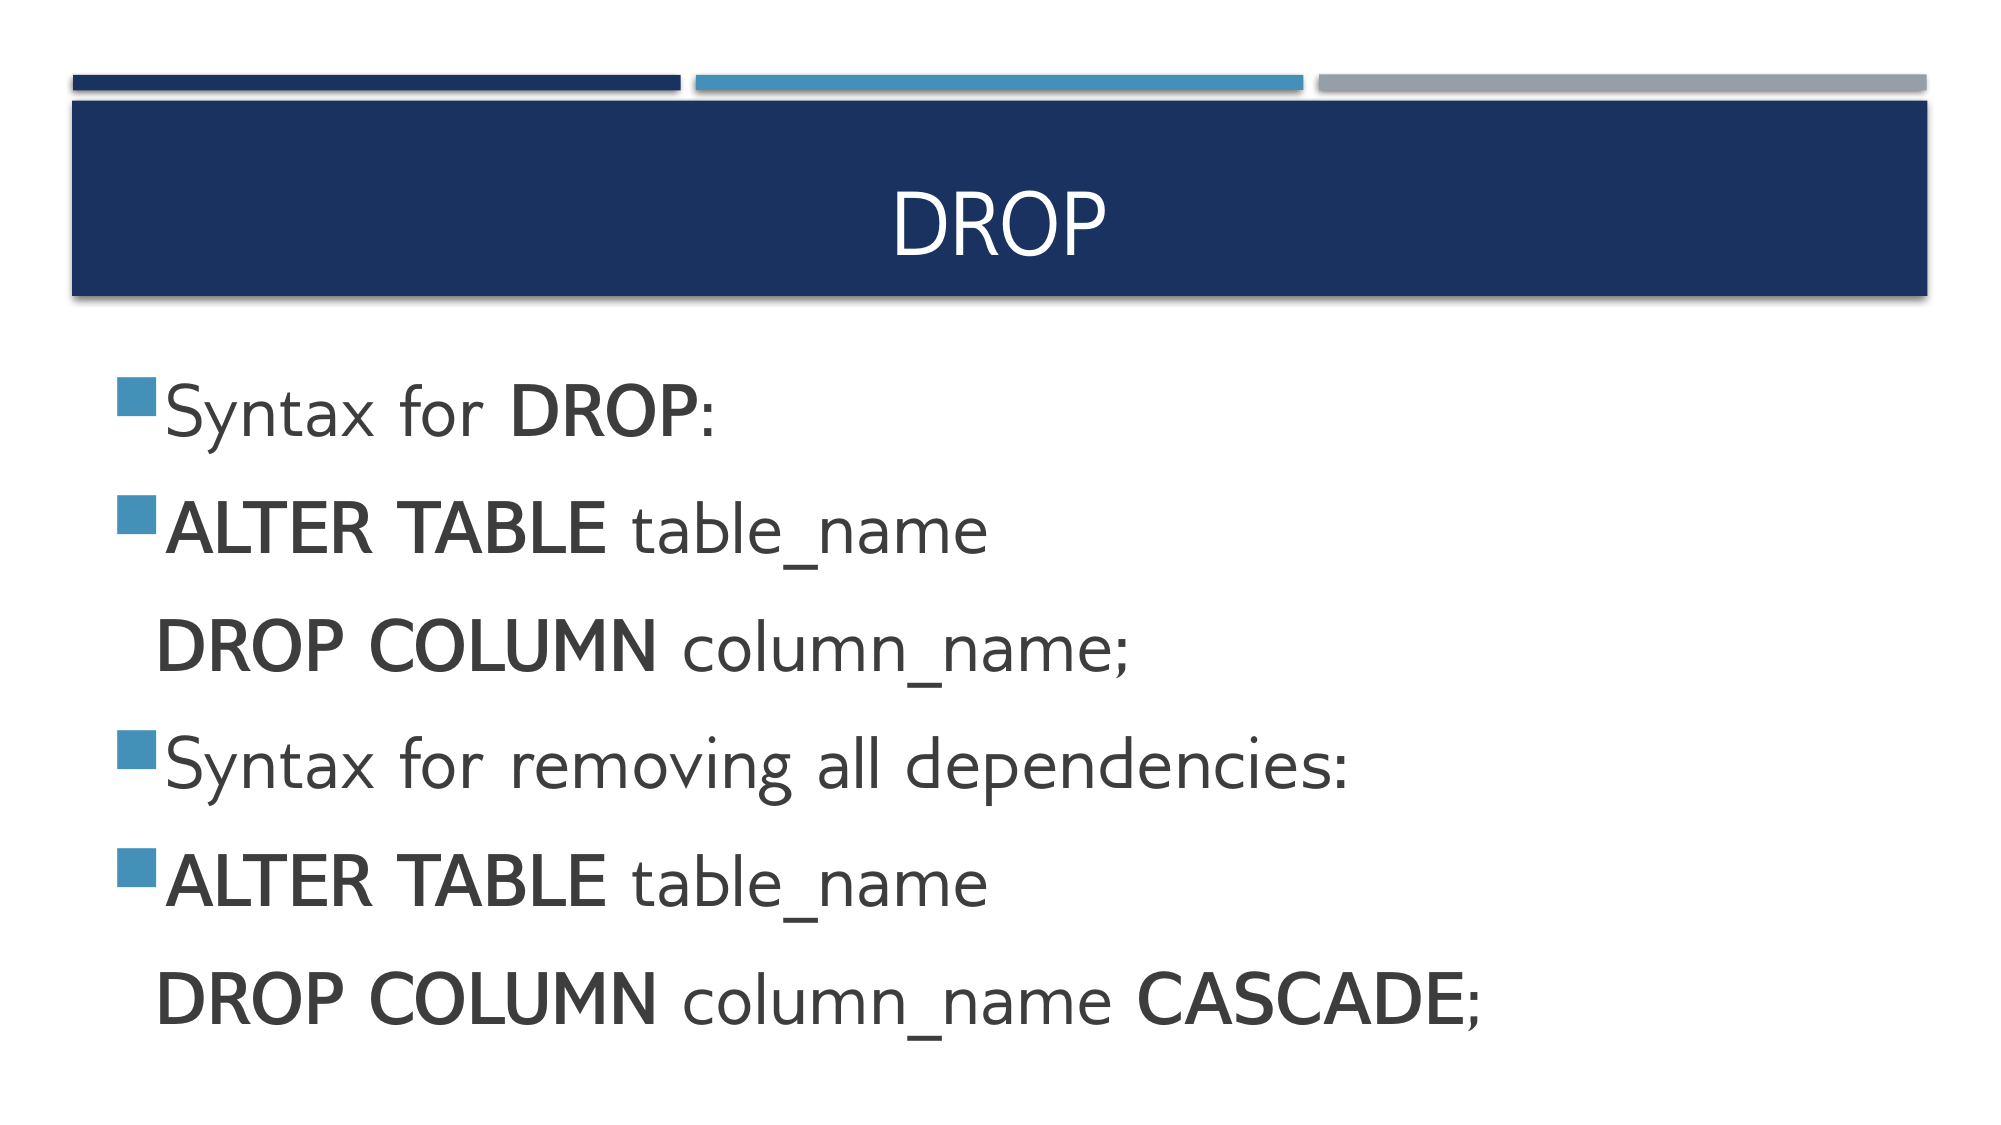

# Drop
Syntax for DROP:
ALTER TABLE table_name
  DROP COLUMN column_name;
Syntax for removing all dependencies:
ALTER TABLE table_name
  DROP COLUMN column_name CASCADE;